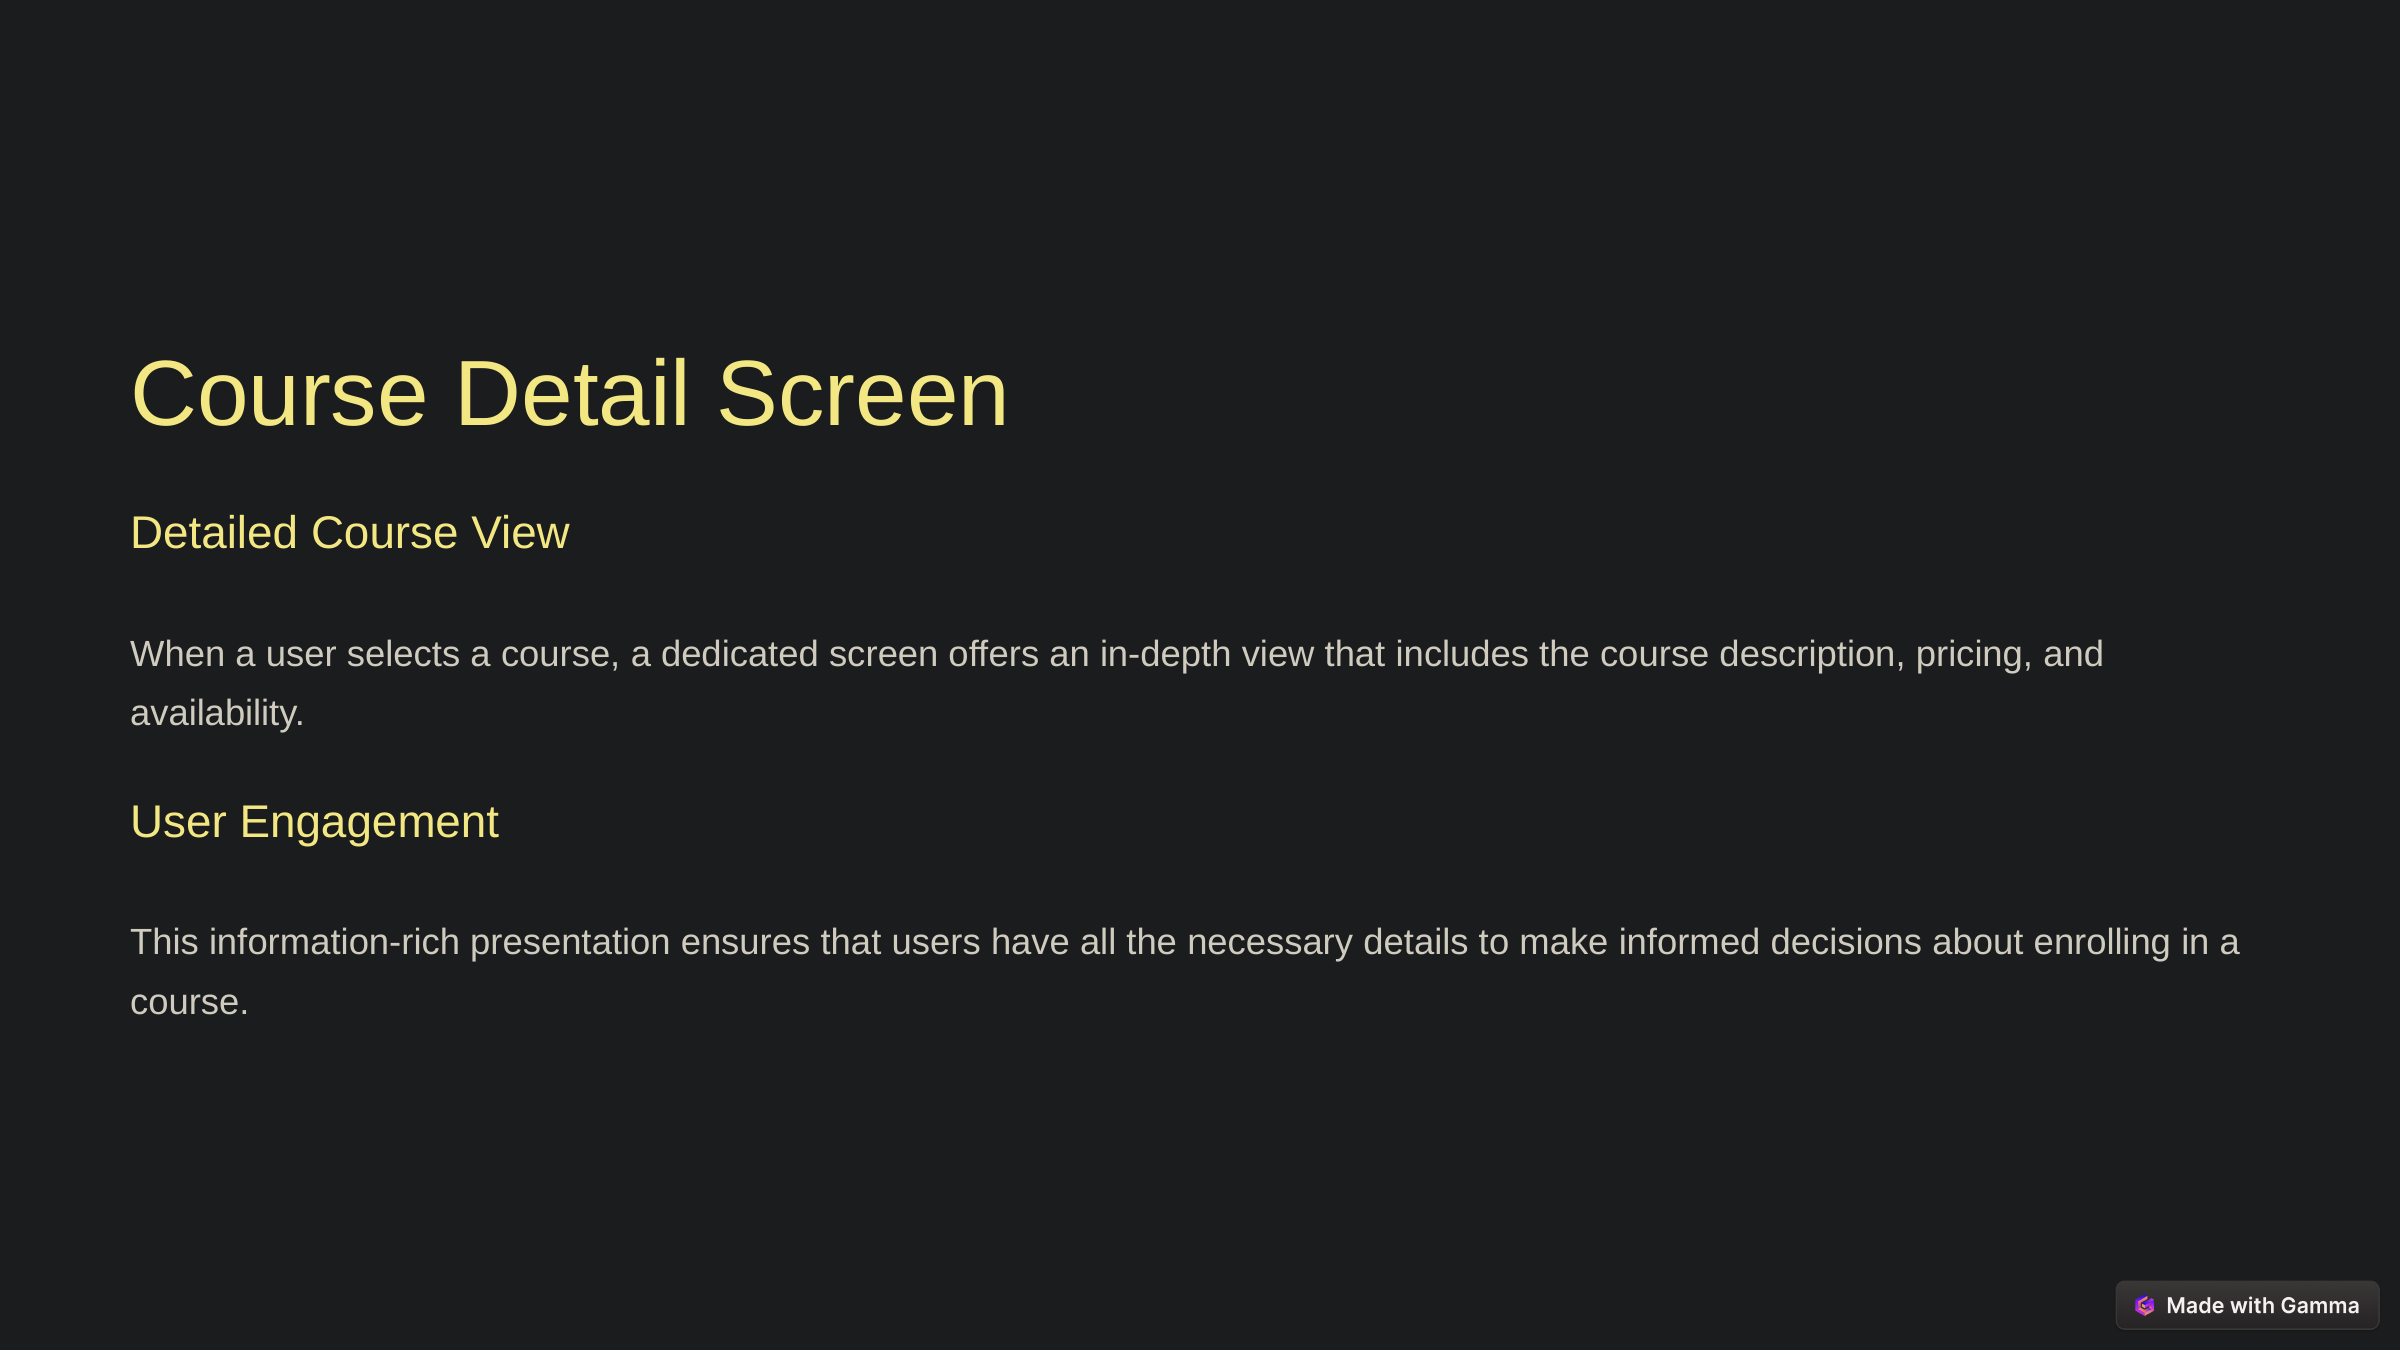

Course Detail Screen
Detailed Course View
When a user selects a course, a dedicated screen offers an in-depth view that includes the course description, pricing, and availability.
User Engagement
This information-rich presentation ensures that users have all the necessary details to make informed decisions about enrolling in a course.